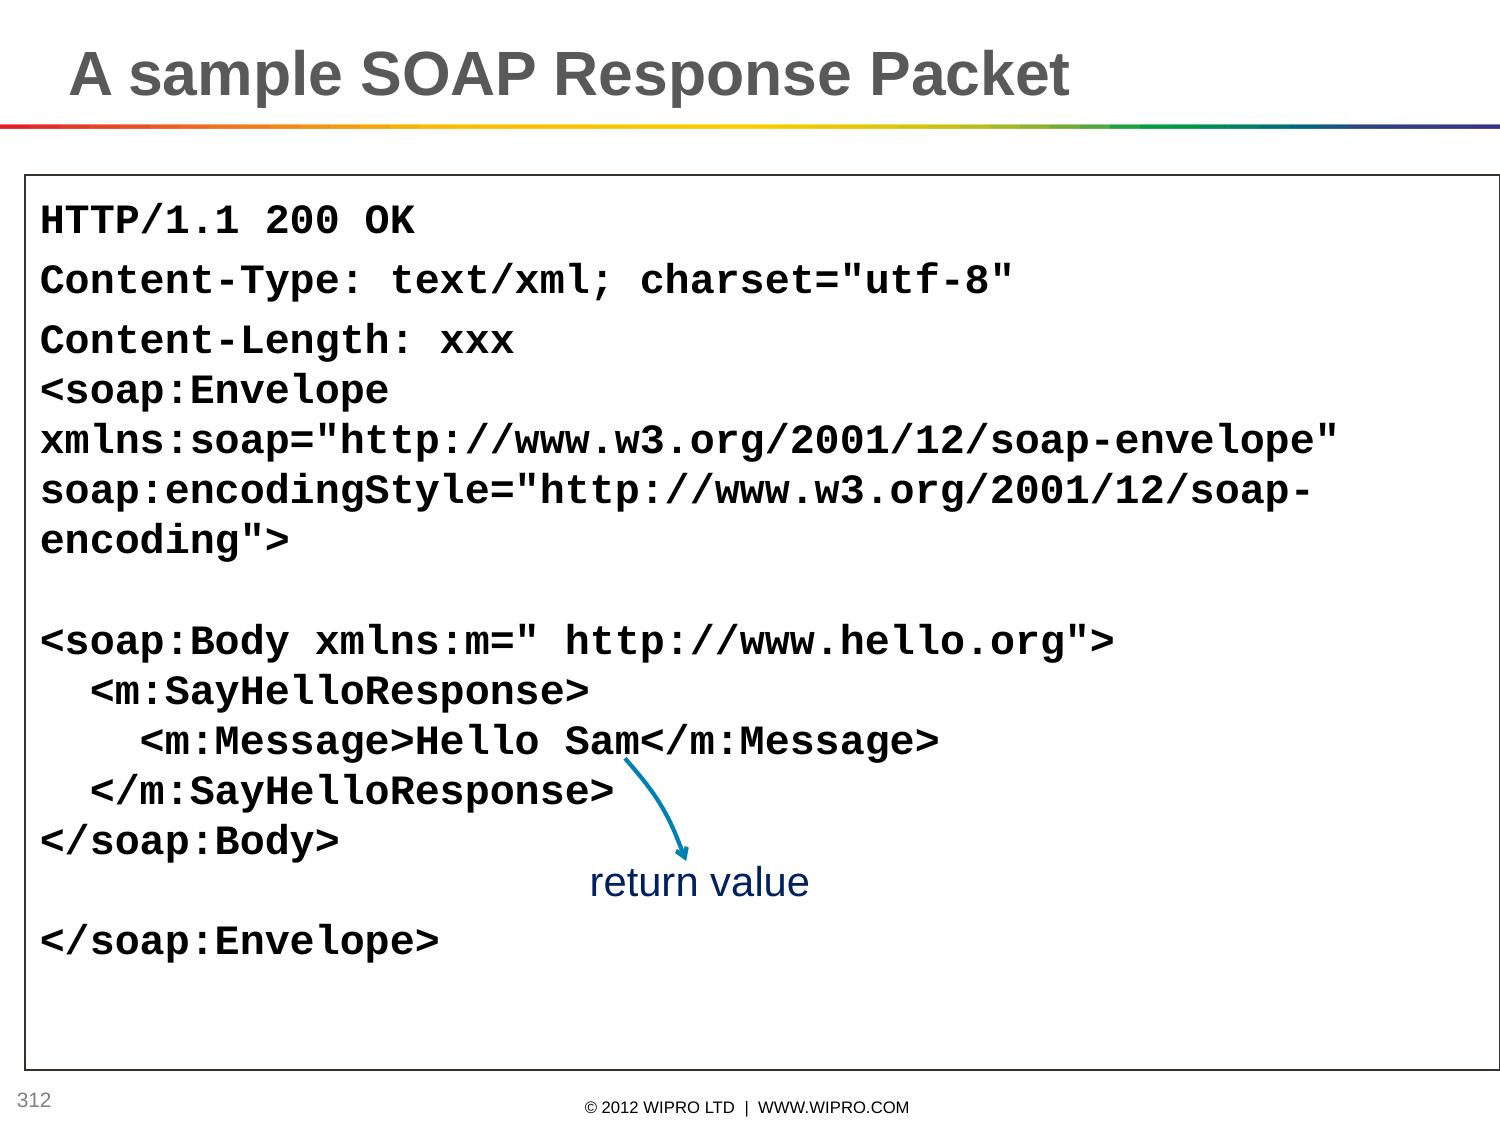

# A sample SOAP Response Packet
HTTP/1.1 200 OK
Content-Type: text/xml; charset="utf-8"
Content-Length: xxx
<soap:Envelope
xmlns:soap="http://www.w3.org/2001/12/soap-envelope"
soap:encodingStyle="http://www.w3.org/2001/12/soap-encoding">
<soap:Body xmlns:m=" http://www.hello.org">
  <m:SayHelloResponse>
    <m:Message>Hello Sam</m:Message>
  </m:SayHelloResponse>
</soap:Body>
</soap:Envelope>

return value